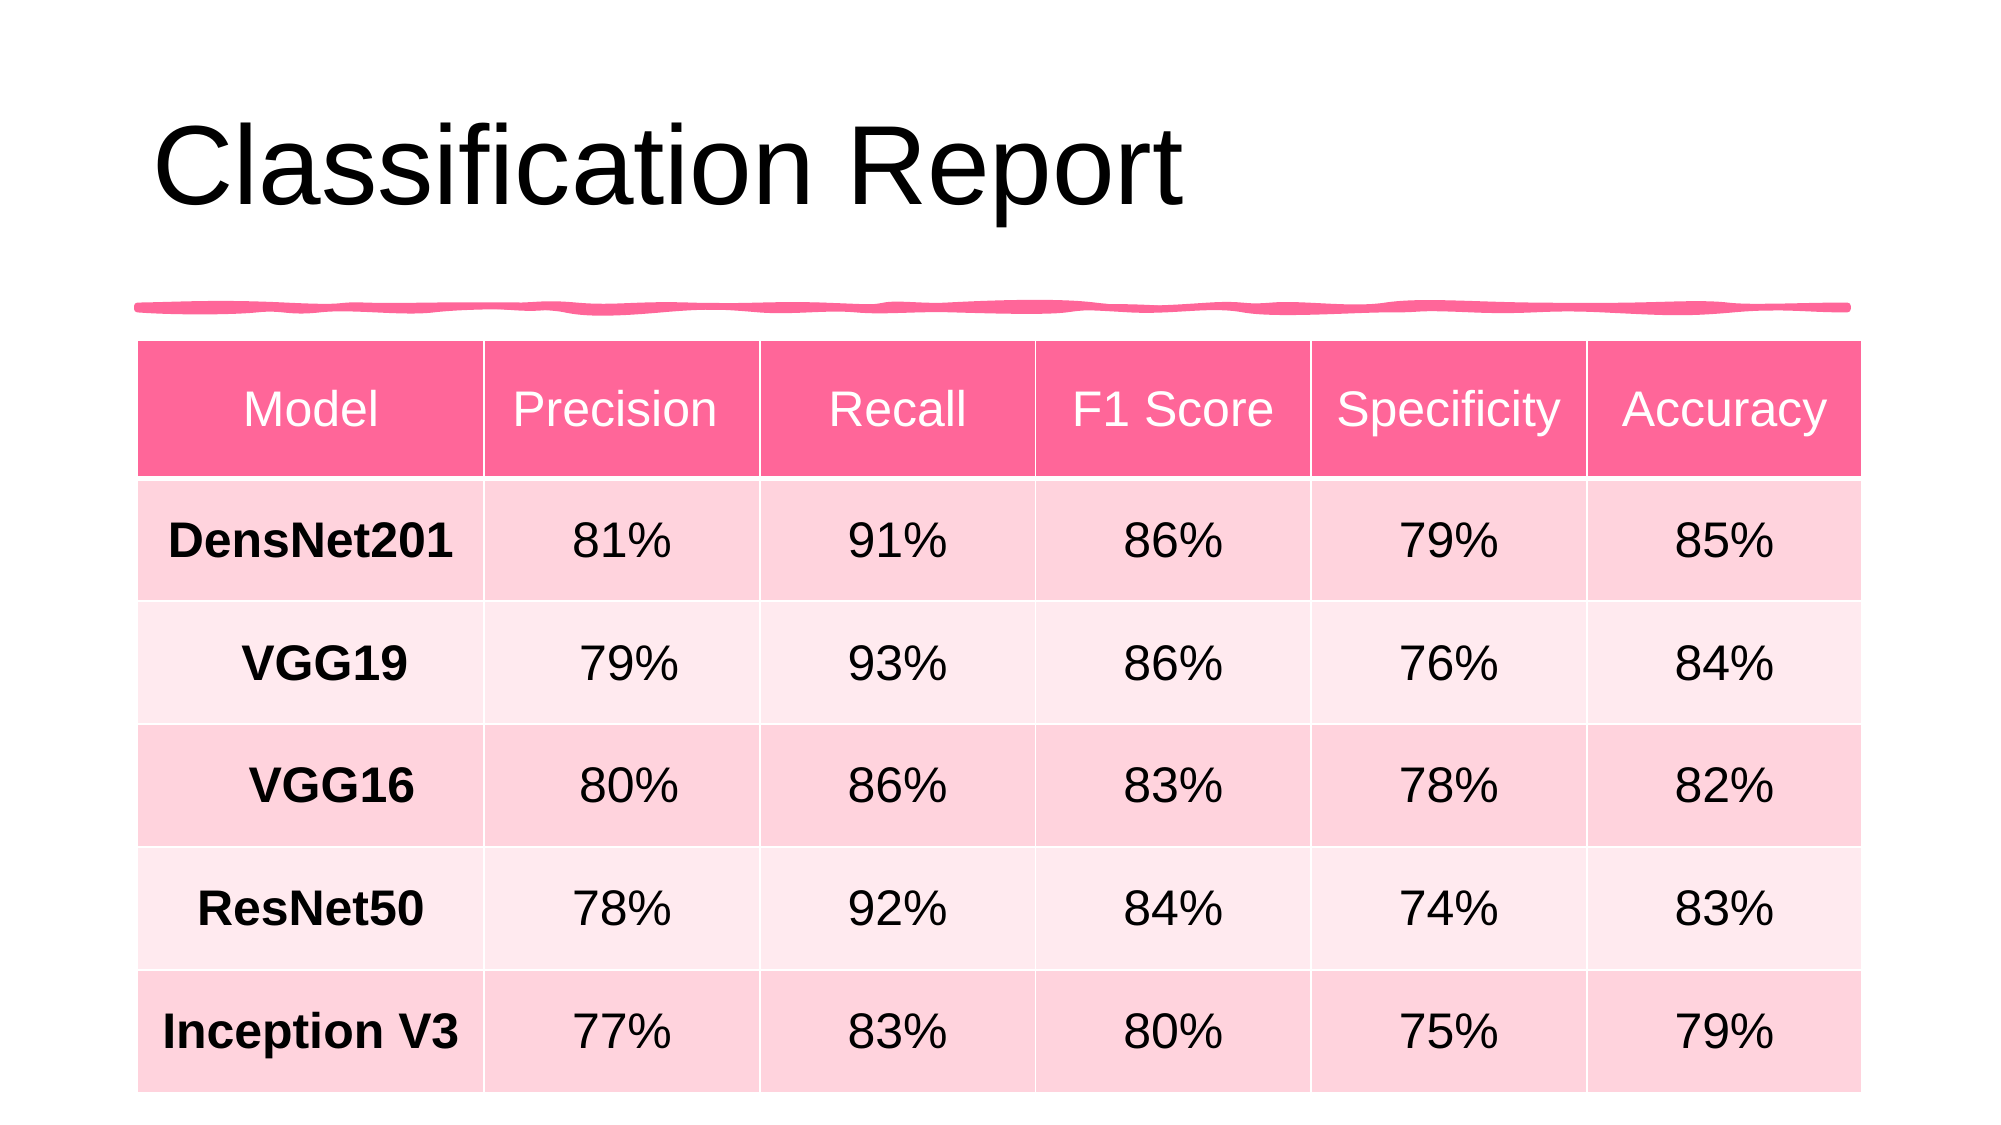

# Classification Report

| Model | Precision | Recall | F1 Score | Specificity | Accuracy |
| --- | --- | --- | --- | --- | --- |
| DensNet201 | 81% | 91% | 86% | 79% | 85% |
| VGG19 | 79% | 93% | 86% | 76% | 84% |
| VGG16 | 80% | 86% | 83% | 78% | 82% |
| ResNet50 | 78% | 92% | 84% | 74% | 83% |
| Inception V3 | 77% | 83% | 80% | 75% | 79% |